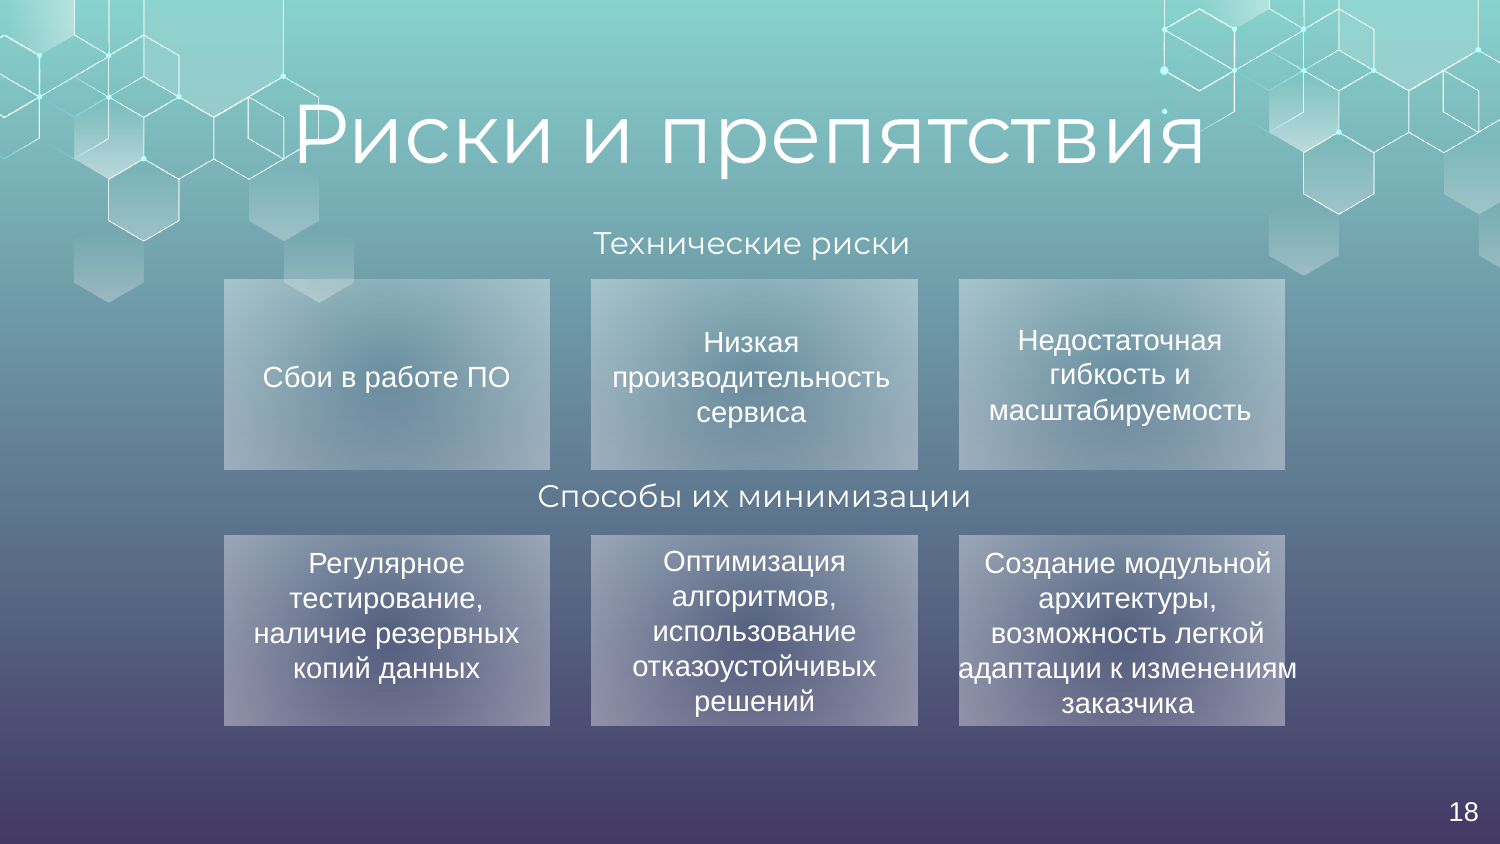

# Риски и препятствия
Технические риски
Сбои в работе ПО
Низкая производительность сервиса
Недостаточная гибкость и масштабируемость
Способы их минимизации
Оптимизация алгоритмов, использование отказоустойчивых решений
Регулярное тестирование, наличие резервных копий данных
Создание модульной архитектуры, возможность легкой адаптации к изменениям заказчика
18